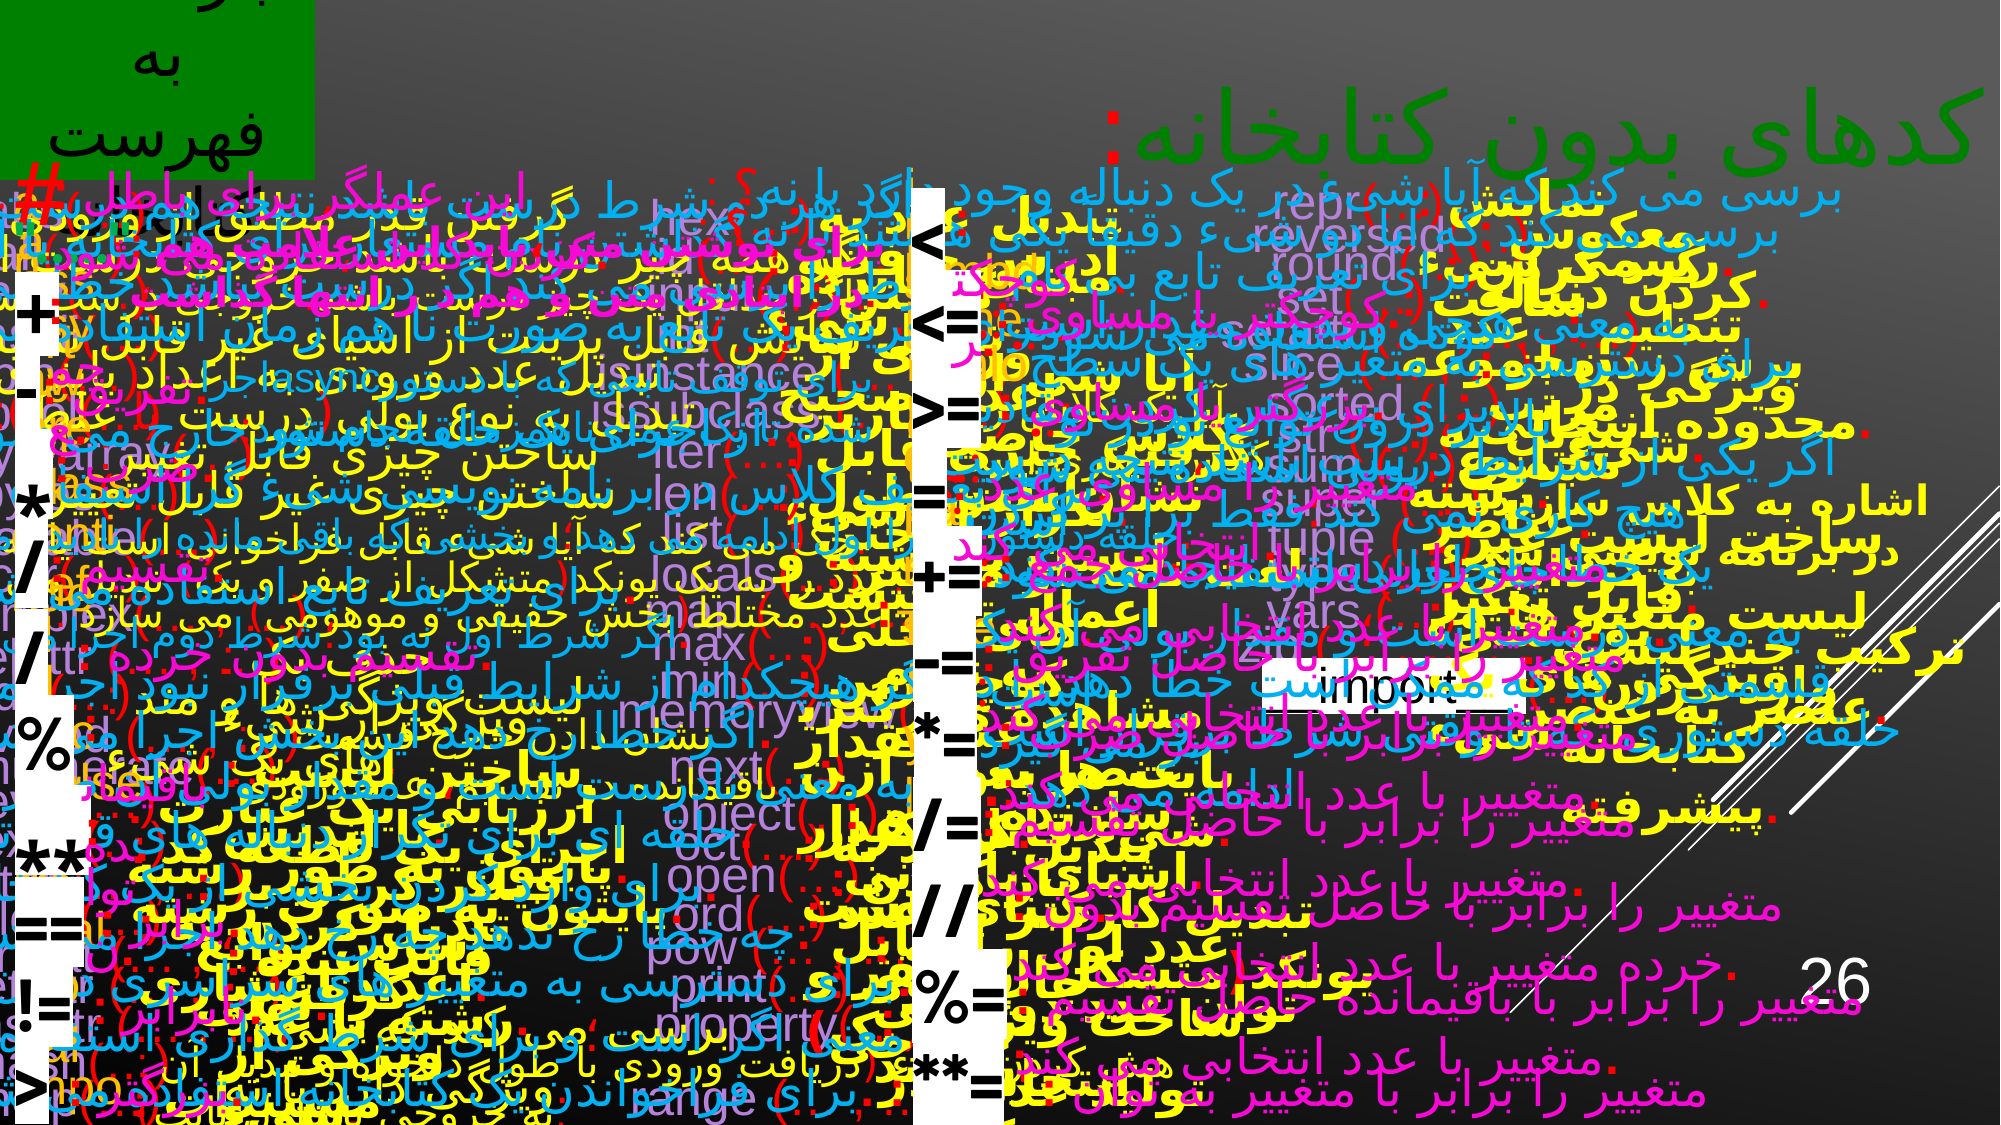

بازگشت به فهرست کتابخانه
# کدهای بدون کتابخانه:
#
in
: برسی می کند که آیا شیء در یک دنباله وجود دارد یا نه؟
: این عملگر برای باطل کردن کد استفاده می شود.
: نمایش رسمی شیء.
: اگر هر دو شرط درست باشد،نتیجه هم درست است.
repr(…)
and
abs(…)
:گرفتن قدر مطلق از ورودی
: تبدیل عدد به مبنای شانزده.
hex(…)
: کوچکتر.
<
is
: برسی می کند که آیا دو شیء دقیقاً یکی هستند یا نه؟
: معکوس کردن دنباله.
reversed(…)
"….."
: گذاشتن نام مستعار برای کتابخانه یا اشیاء.
as
: برای نوشتن متن،باید این علامت هم در ابتادی متن و هم د ر انتها گذاشت.
all(…)
:اگر همه چیز درست باشد،خروجی درست است.
id(…)
: آدرس حافظه شیء.
round(…)
: گرد کردن عدد.
برای تعریف تابع بی نام کوتاه استفاده می شود:.
lambda
assert
: شرط را برسی می کند اگر درست نباشد،خطا می دهد.
: گرفتن ورودی از کاربر.
any(…)
input(…)
set(…)
+
: ساخت مجموعه.
:اگر حداقل یک چیز درست باشد،خروجی درست است.
<=
: جمع.
: کوچکتر یا مساوی.
None
به معنی هیچی و بدون مقدار است:.
: برای تعریف یک تابع به صورت نا هم زمان استفاده می شود.
: تنظیم ویژگی در شیء.
async
setattr (… , … , …)
: تبدیل به اعداد صحیح.
ascii(…)
int(…)
:نمایش قابل پرینت از اشیای غیر قابل نمایش
برای دسترسی به متغیر های یک سطح بالاتر،درون توابع تو در تو:.
: برش زدن از محدوده انتخابی.
slice (… , …)
nonlocal
-
:تبدیل عدد ورودی به اعداد باینری
isinstance (… , …)
: آیا شی از کلاس خاصی است؟
bin(…)
await
برای توقف تابعی که با دستورasyncاجرا شده،تا یک عمل ناهمزمان انجام شود:.
: تفریق.
>=
: بزرگتر یا مساوی.
sorted (…)
: مرتب سازی.
برای برعکس کردن مقادیر بولی اسفاده می شود:.
not
issubclass (… , …)
:تبدیل به نوع بولی(درست یا غلط)
bool(…)
: آیا یک کلاس زیر کلاس دیگری است؟
break
: از اجرای یک حلقه دستور خارج می شود.
: تبدیل به رشته.
str (…)
: گرفتن چیزی قابل تکرار از شیء.
iter(…)
:ساختن چیزی قابل تغییر
bytearray(…)
or
اگر یکی از شرایط درست باشد،نتیجه درست است:.
: مجموع عناصر.
⁎
: ضرب.
sum (…)
=
: متغییر را مساوی عدد انتخابی می کند.
class
: برای تعریف کلاس در برنامه نویسی شیء گرا استفاده می شود.
:ساختن چیزی غیر قابل تغییر
bytes(…)
len(…)
: نشان دادن طول لیست یا رشته و... .
super (…)
: اشاره به کلاس سازنده در برنامه نویسی شیء گرا.
pass
هیچ کاری نمی کند؛فقط برا پر کردن جای خالی استفاده می شود:.
list(…)
: ساختن لیست.
continue
: ساخت لیست غیر قابل تغییر.
callable(…)
tuple (…)
: حلقه دستورات را اول ادامه می دهد؛و بخشی که باقی مانده را نادیده می گیرد.
:چک می کند که آیا شیء قابل فراخوانی است یا نه.
/
+=
: متغییر را برابر با حاصل جمع متغییر با عدد انتخابی می کند.
: تقسیم.
یک خطا به طور دستی ایجاد می کند:.
raise
: لغت نامه از متغییر های محلی.
: برگرداندن نوع شیء.
type (…)
locals(…)
chr(…)
def
: عدد را به یک یونکد(متشکل از صفر و یک) تبدیل می کند.
: برای تعریف تابع استفاده می شود.
: اعمال تابع به تمام عناصر.
map (… , …)
vars (…)
: لیست متغیر ها و ویژگی های یک شیء.
complex(… , …)
: عدد مختلط(بخش حقیقی و موهومی) می سازد.
True
به معنی درست است؛و مقدار بولی آن یک است:.
elif
: اگر شرط اول نه بود؛شرط دوم اجرا می شود.
//
max(…)
-=
: بزرگترین مقدار.
zip (… , … , …)
: ترکیب چند لیست عنصر به عنصر.
: تقسیم بدون خرده.
: متغییر را برابر با حاصل تفریق متغییر با عدد انتخابی می کند.
: حذف یک ویژگی از شیء.
delattr (… , …)
try
قسمتی از کد که ممکن است خطا دهد را در بر می گیرد:.
: کوچکترین مقدار.
min(…)
: اگر هیچکدام از شرایط قبلی برقرار نبود اجرا می شود.
else
: وارد کردن کتابخانه پیشرفته.
__import__ (…)
dir(…)
: لیست ویژگی ها و متد های یک شیء.
: مشاهده ی بایت ها بدون کپی.
memoryview(…)
: باقیمانده.
*=
%
حلقه دستوری  که تا وقتی شرط برقرار است ادامه می دهد:.
:اگر خطا رخ دهد این بخش اجرا می شود.
: متغییر را برابر با حاصل ضرب متغییر با عدد انتخابی می کند.
except
divmod (… , …)
while
: نشان دادن خارج قسمت و باقیمانده در تقسیم  عدد ورودی.
next(…)
enumerate(…)
: عنصر بعدی از شیء قابل تکرار.
: ساختن لیست با اندیس.
:به معنی نادرست است،و مقدار بولی آن صفر است.
False
eval(…)
: ارزیابی یک عبارت پایتون به طور رشته.
/=
: سازنده تمام اشیای پایتونی.
object(…)
⁎⁎
: متغییر را برابر با حاصل تقسیم متغییر با عدد انتخابی می کند.
: توان.
: حلقه ای برای تکرار دنباله های قابل تکرار.
for
exec(…)
oct(…)
: تبدیل  عدد به مبنای هشت.
: اجرای یک قطعه کد پایتون به صورت رشته.
open(…)
: باز کردن فایل.
filter (… , …)
: فیلتر کردن بر اساس توابع بولی.
: برای وارد کردن بخشی از یک کتابخانه.
from
//=
: متغییر را برابر با حاصل تقسیم بدون خرده متغییر با عدد انتخابی می کند.
==
: تبدیل کارکتر به عدد یونکد(متشکل از صفر و یک).
ord(…)
float(…)
: برابر.
: تبدیل کردن به اعداد اعشاری.
finally
:چه خطا رخ ندهد چه رخ دهد،اجرا می شود.
: عدد اول را به توان عدد دوم می رساند.
pow (… , …)
format (… , …)
26
: قالب بنده رشته یا عدد.
: برای دسترسی به متغییر های سراسری درون تابع.
: چاپ روی خروجی.
%=
print(…)
global
getattr (… , …)
!=
: گرفتن ویژگی از شیء.
: متغییر را برابر با باقیمانده حاصل تقسیم متغییر با عدد انتخابی می کند.
: نابرابر.
: ساخت ویژگی انتخابی در کلاس.
property(…)
hasattr (… , …)
: برسی می کند که شیء ویژگی دارد یا نه.
: به معنی اگر است؛و برای شرط گذاری استفاده می شود.
if
hash(…)
>
: هش کردن شیء (دریافت ورودی با طول دلخواه و تبدیل آن به خروجی با طول ثابت).
**=
import
: بزرگتر.
: برای فراخواندن یک کتابخانه استفاده می شود.
: تولید عدد از بازه انتخابی.
: متغییر را برابر با متغییر به توان عدد انتخابی می کند.
range (… , …)
help(…)
: مستندات شیء.